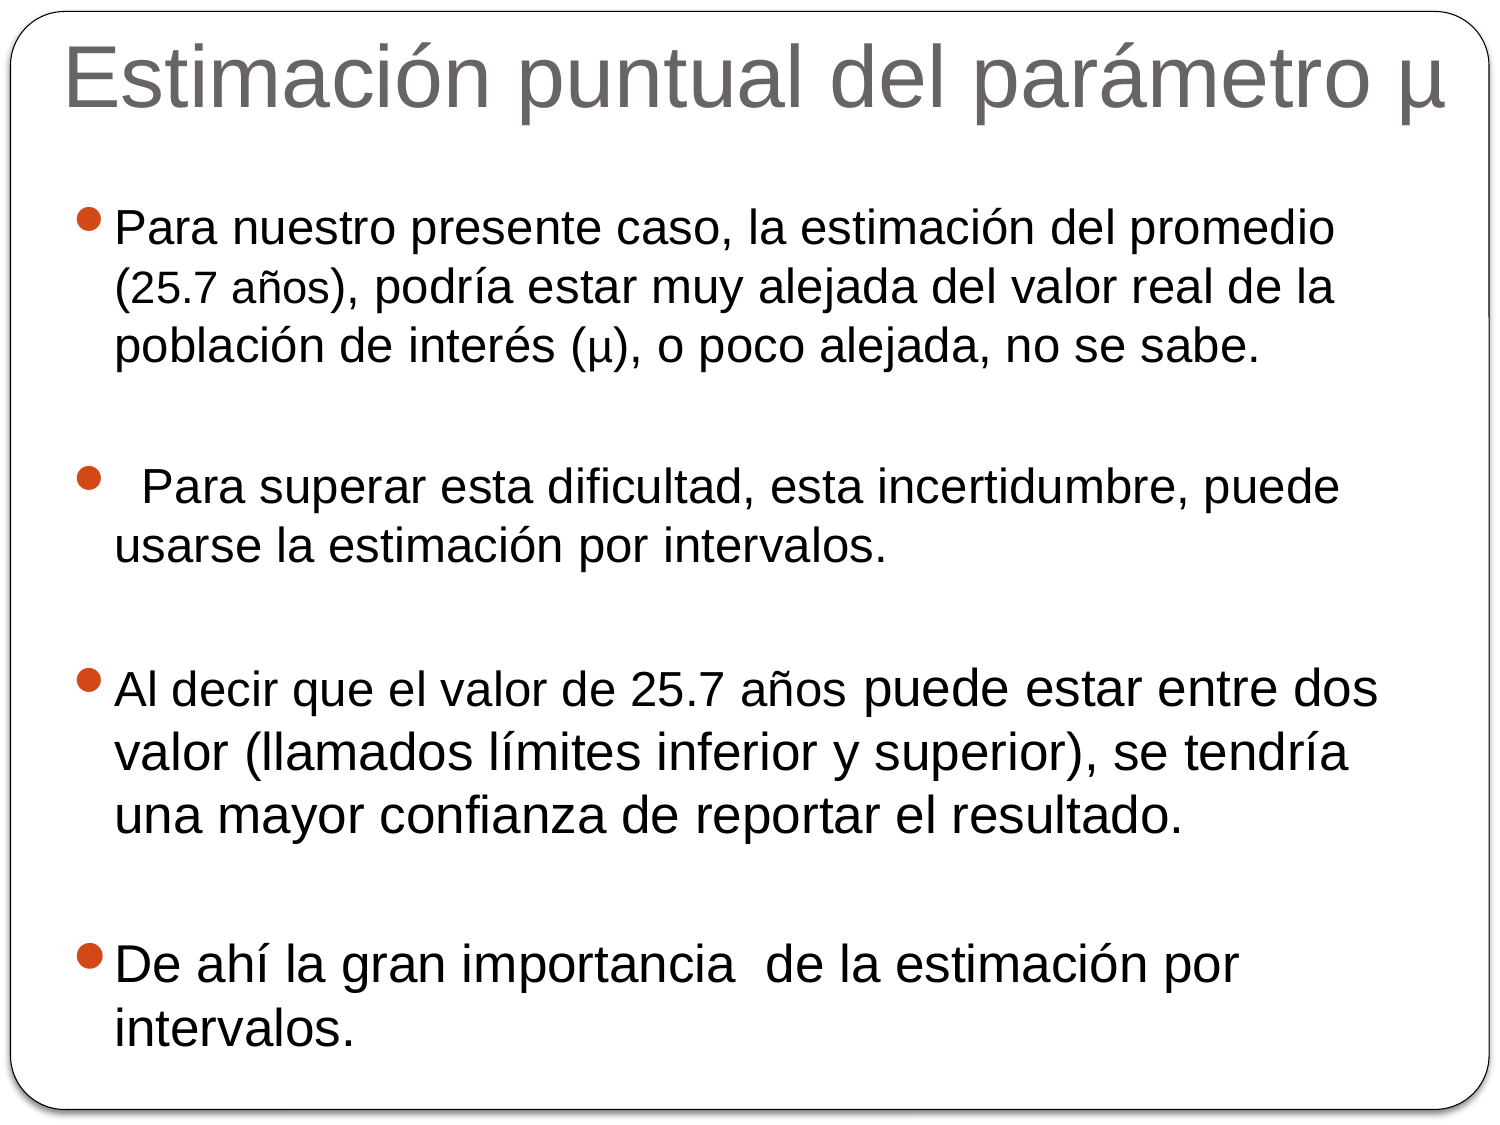

# Estimación puntual del parámetro µ
Para nuestro presente caso, la estimación del promedio (25.7 años), podría estar muy alejada del valor real de la población de interés (µ), o poco alejada, no se sabe.

  Para superar esta dificultad, esta incertidumbre, puede usarse la estimación por intervalos.

Al decir que el valor de 25.7 años puede estar entre dos valor (llamados límites inferior y superior), se tendría una mayor confianza de reportar el resultado.

De ahí la gran importancia  de la estimación por intervalos.